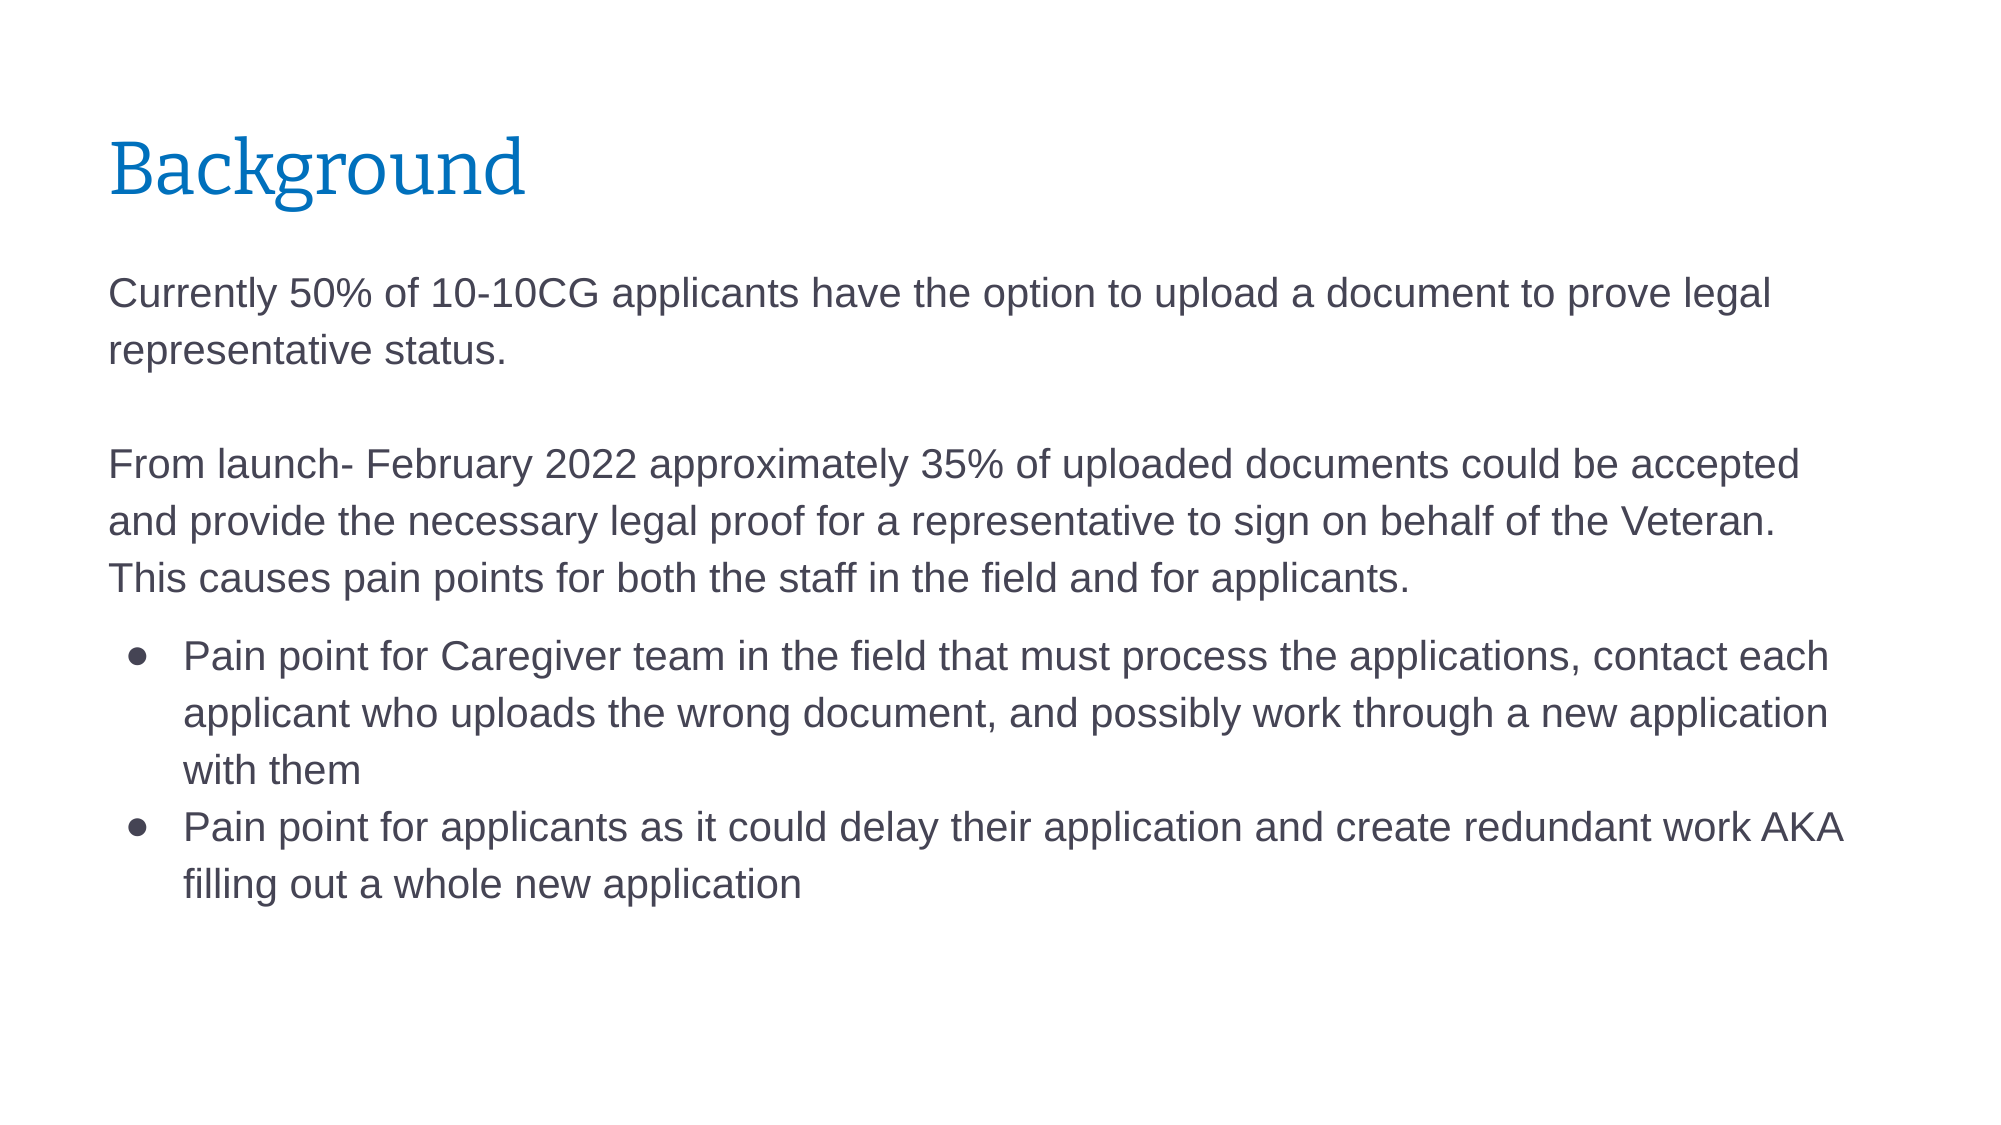

# Background
Currently 50% of 10-10CG applicants have the option to upload a document to prove legal representative status.

From launch- February 2022 approximately 35% of uploaded documents could be accepted and provide the necessary legal proof for a representative to sign on behalf of the Veteran. This causes pain points for both the staff in the field and for applicants.
Pain point for Caregiver team in the field that must process the applications, contact each applicant who uploads the wrong document, and possibly work through a new application with them
Pain point for applicants as it could delay their application and create redundant work AKA filling out a whole new application